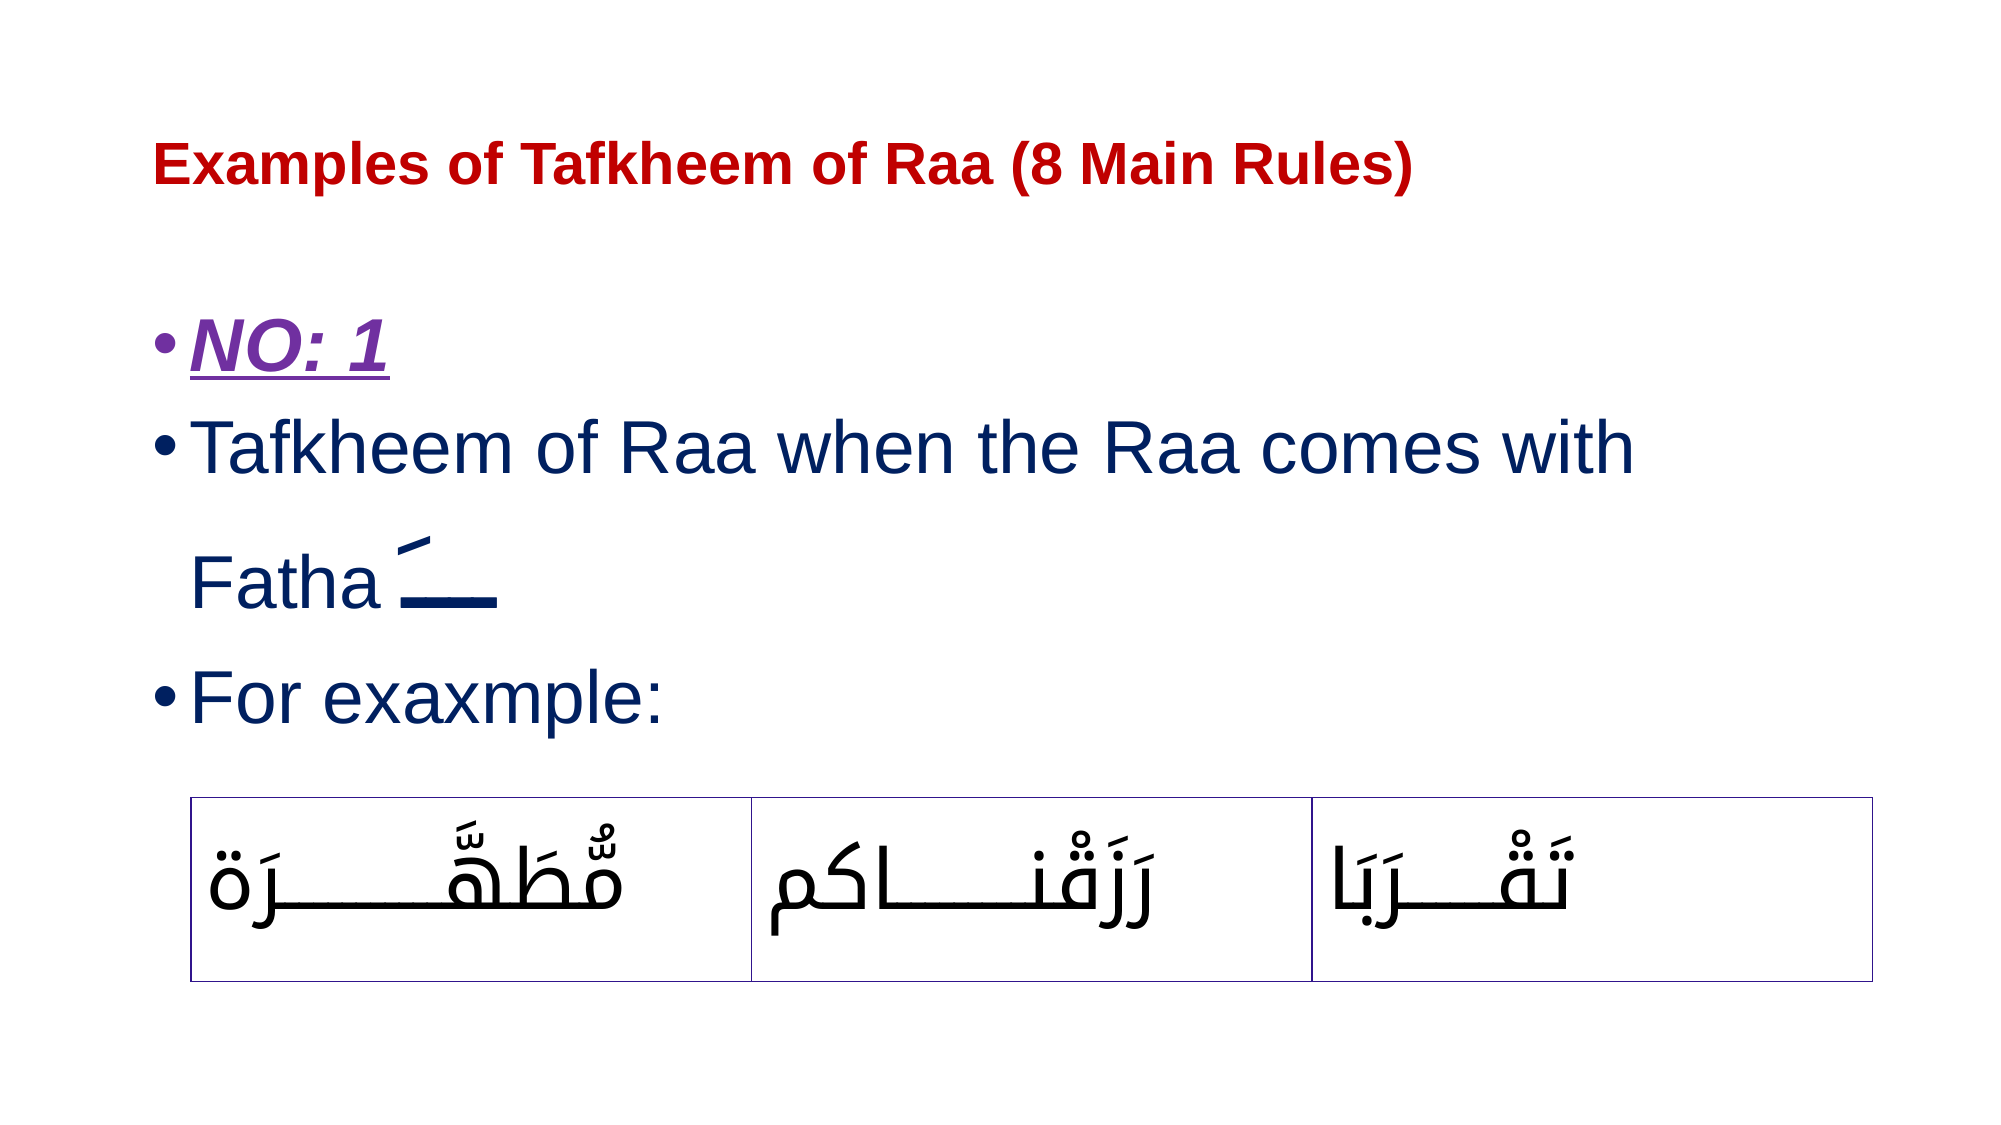

# Examples of Tafkheem of Raa (8 Main Rules)
NO: 1
Tafkheem of Raa when the Raa comes with Fatha ــــَ
For exaxmple:

| مُّطَهَّـــــــــــرَة | رَزَقْنـــــــــاكم | تَقْــــــرَبَا |
| --- | --- | --- |